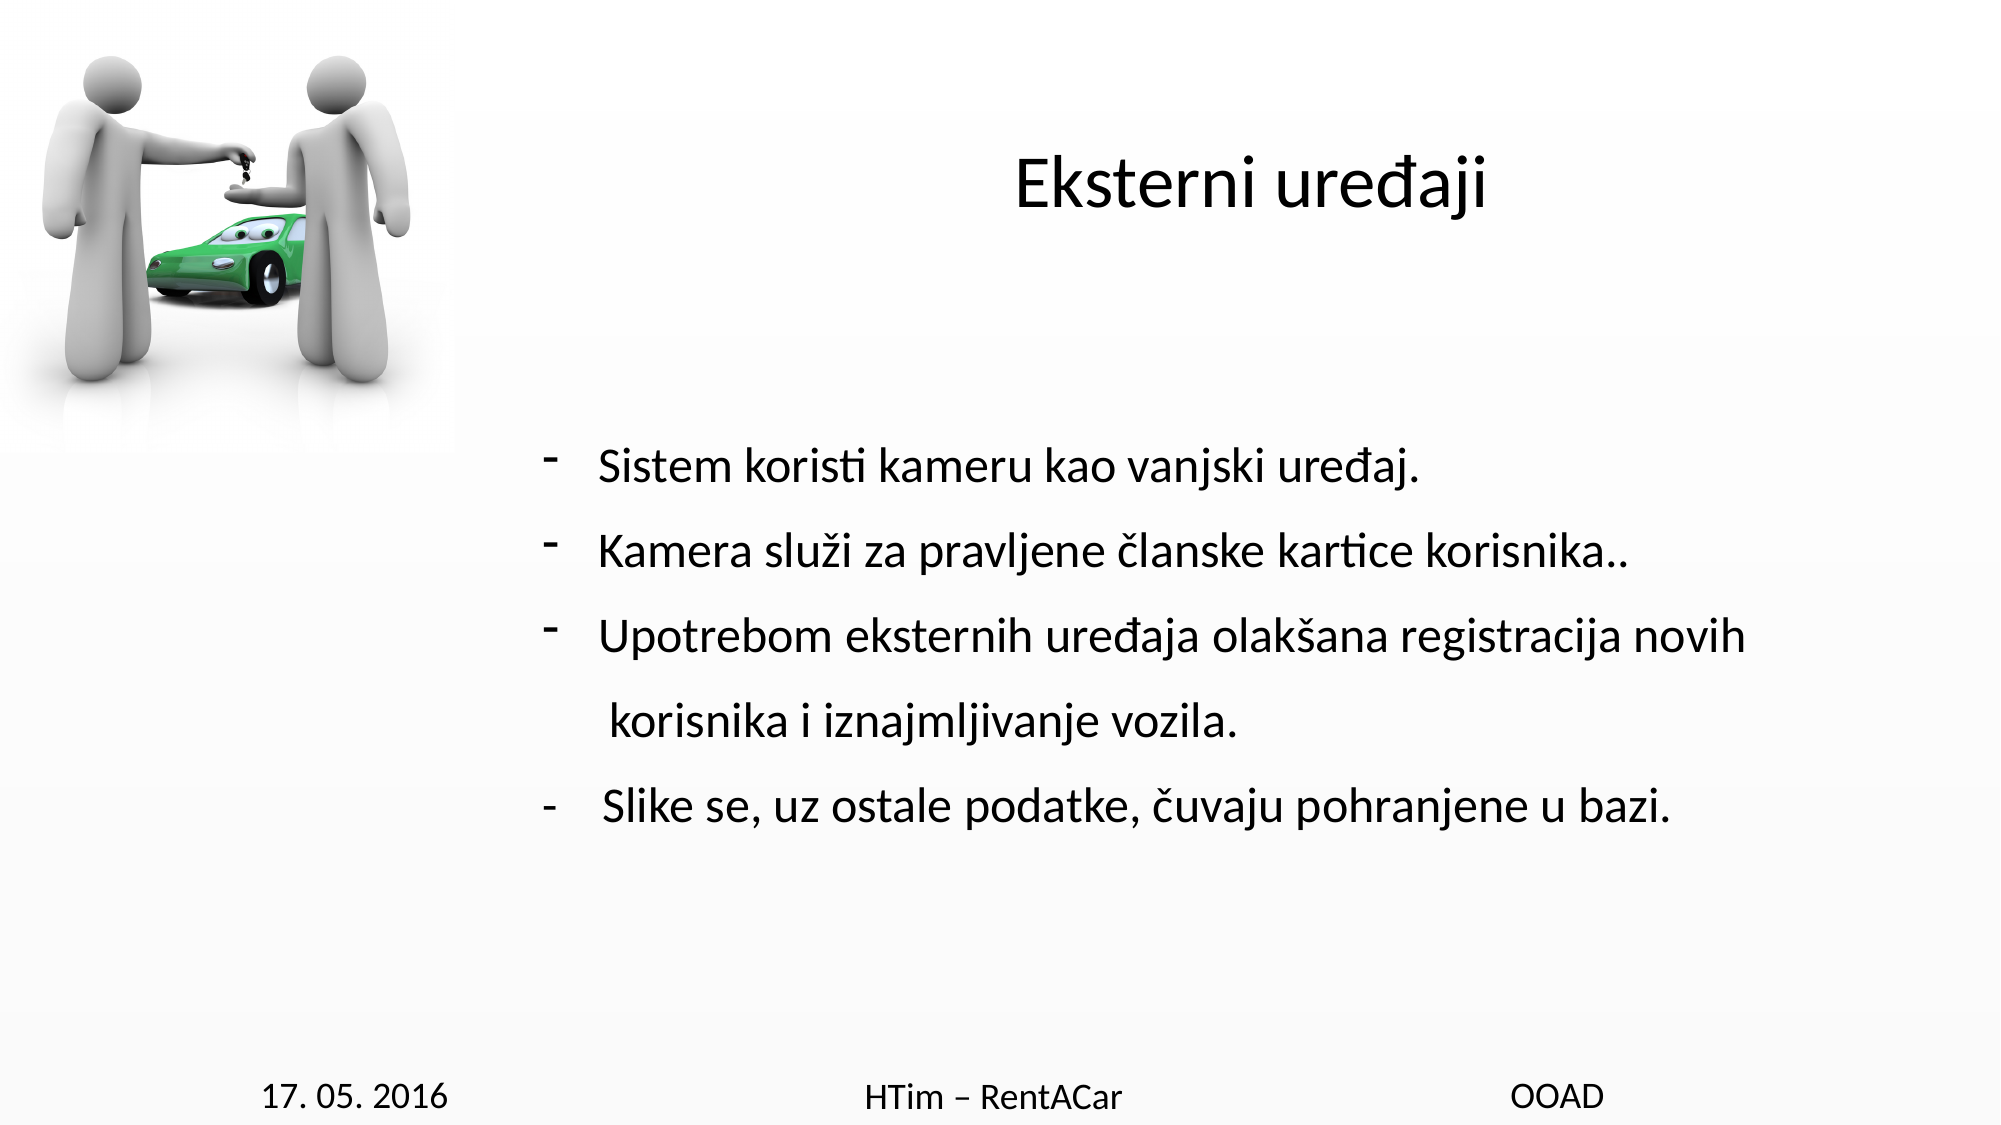

# Eksterni uređaji
Sistem koristi kameru kao vanjski uređaj.
Kamera služi za pravljene članske kartice korisnika..
Upotrebom eksternih uređaja olakšana registracija novih
      korisnika i iznajmljivanje vozila.
-    Slike se, uz ostale podatke, čuvaju pohranjene u bazi.
17. 05. 2016
OOAD
HTim – RentACar